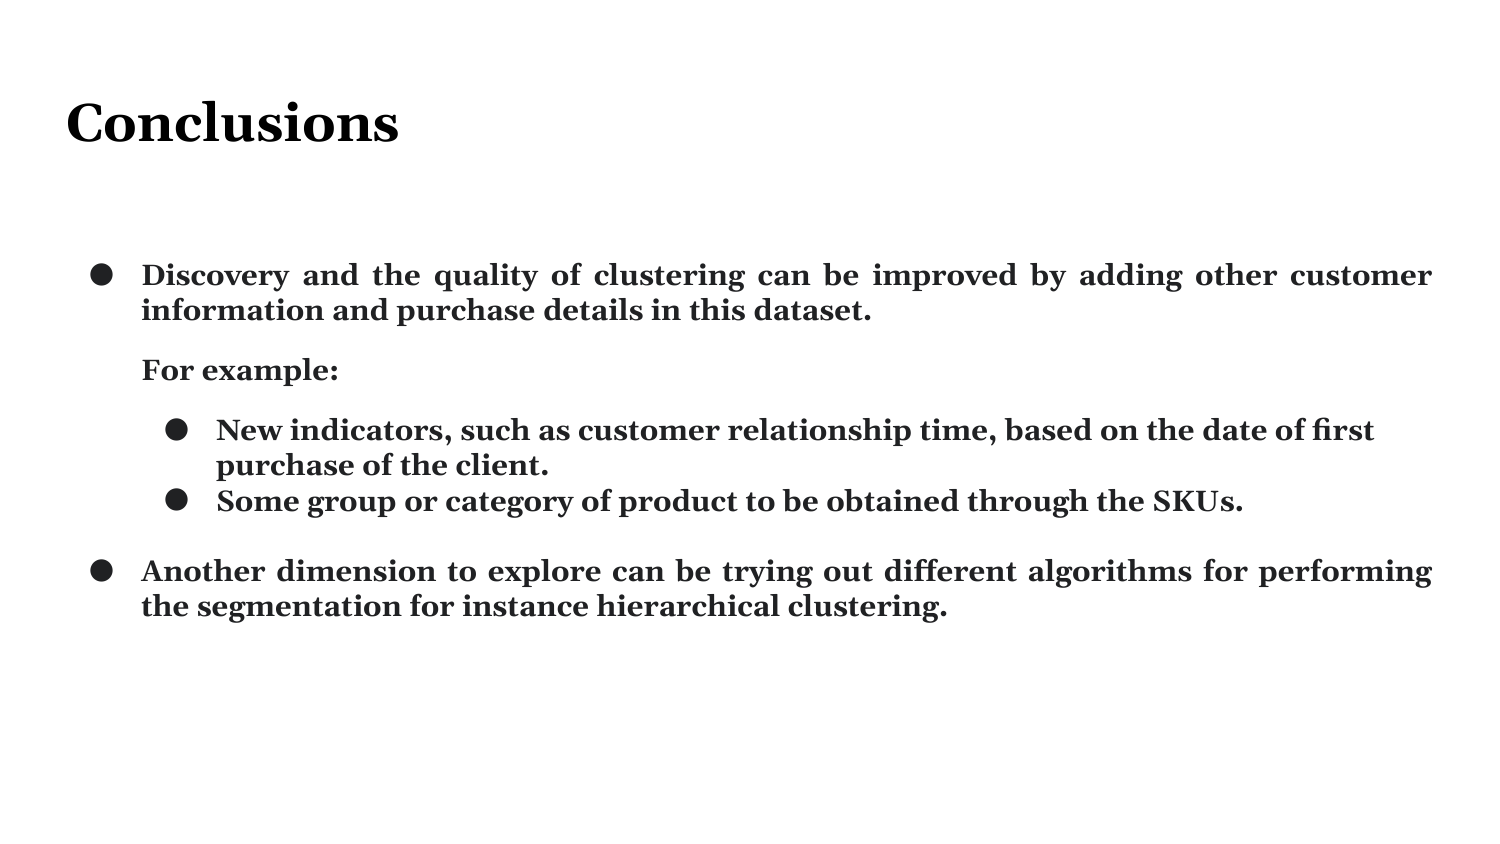

# Conclusions

Discovery and the quality of clustering can be improved by adding other customer information and purchase details in this dataset.
For example:
New indicators, such as customer relationship time, based on the date of first purchase of the client.
Some group or category of product to be obtained through the SKUs.

Another dimension to explore can be trying out different algorithms for performing the segmentation for instance hierarchical clustering.